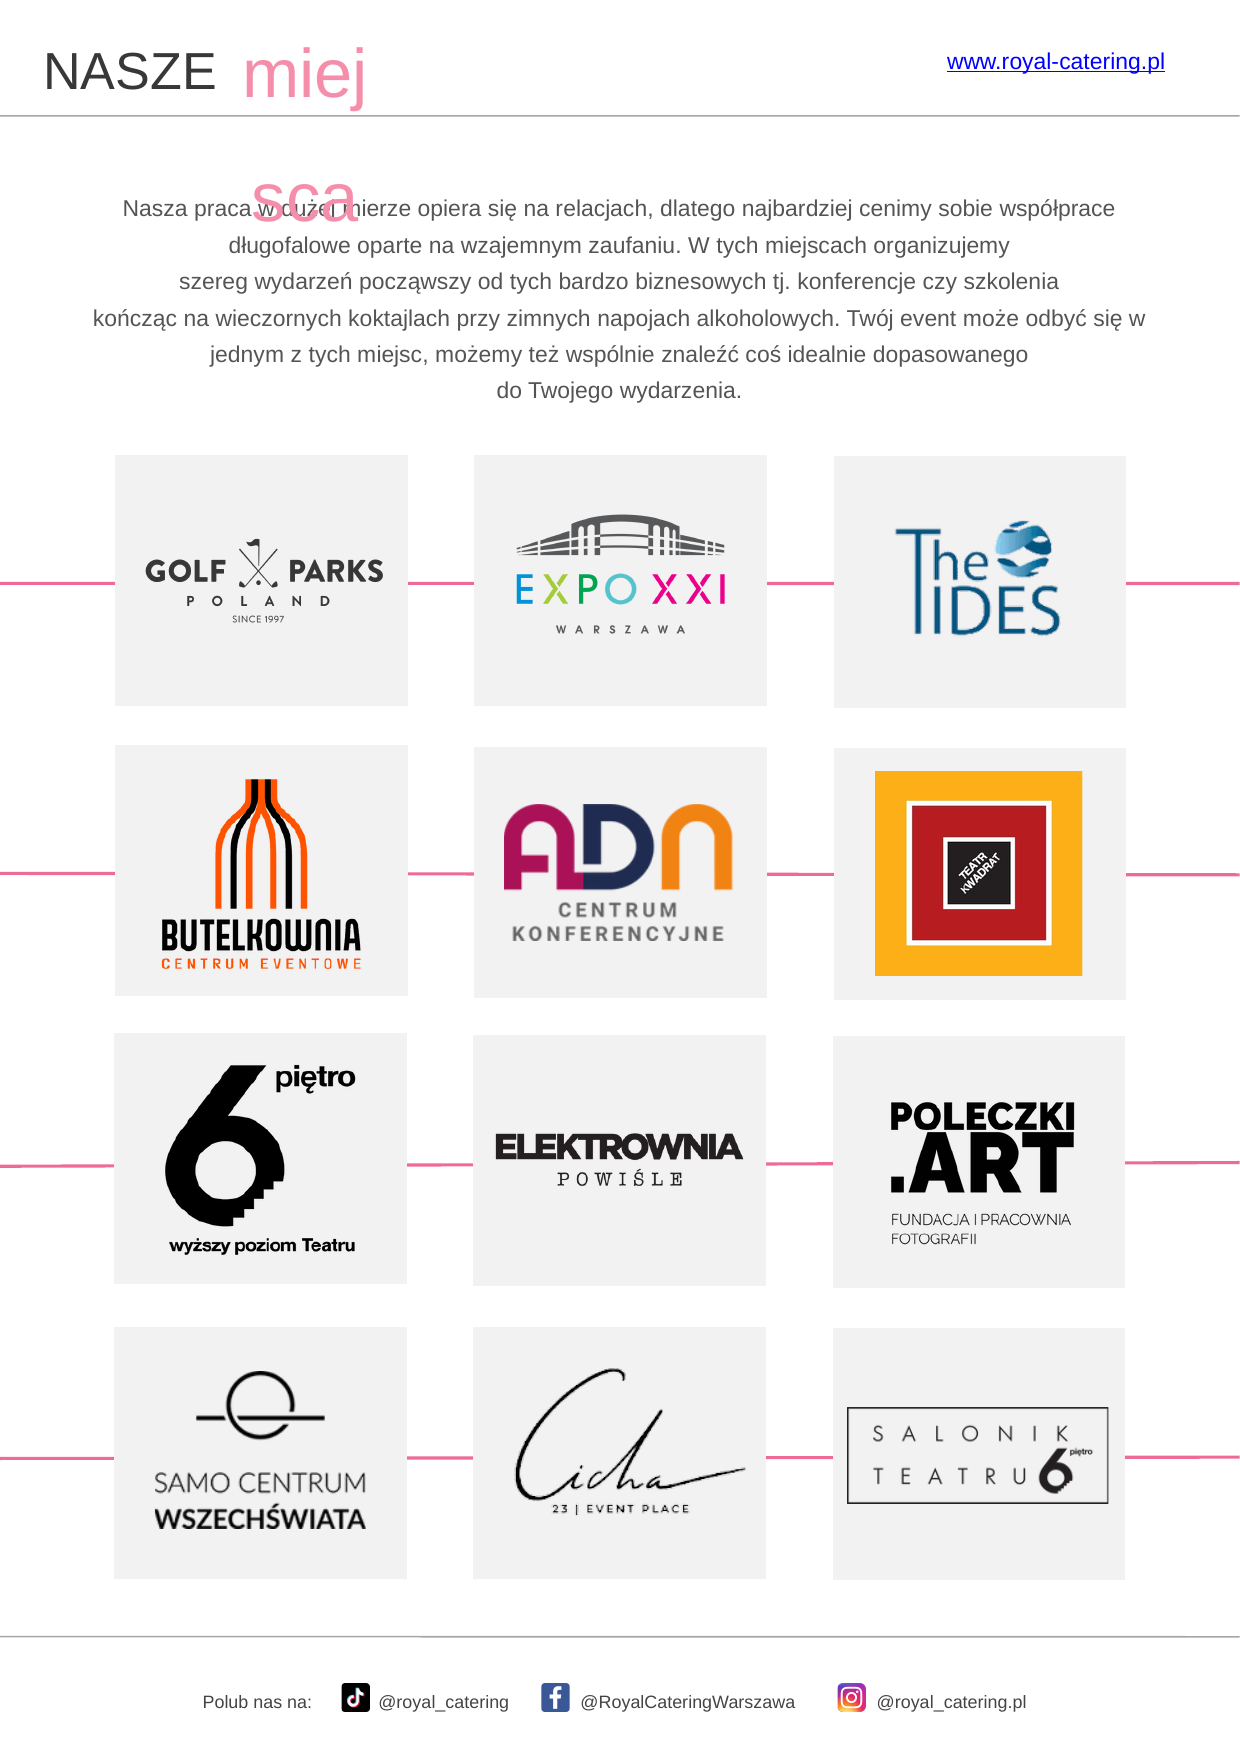

miejsca
NASZE
www.royal-catering.pl

Nasza praca w dużej mierze opiera się na relacjach, dlatego najbardziej cenimy sobie współprace długofalowe oparte na wzajemnym zaufaniu. W tych miejscach organizujemy
szereg wydarzeń począwszy od tych bardzo biznesowych tj. konferencje czy szkolenia
kończąc na wieczornych koktajlach przy zimnych napojach alkoholowych. Twój event może odbyć się w jednym z tych miejsc, możemy też wspólnie znaleźć coś idealnie dopasowanego
do Twojego wydarzenia.

Polub nas na:
@royal_catering
@RoyalCateringWarszawa
@royal_catering.pl